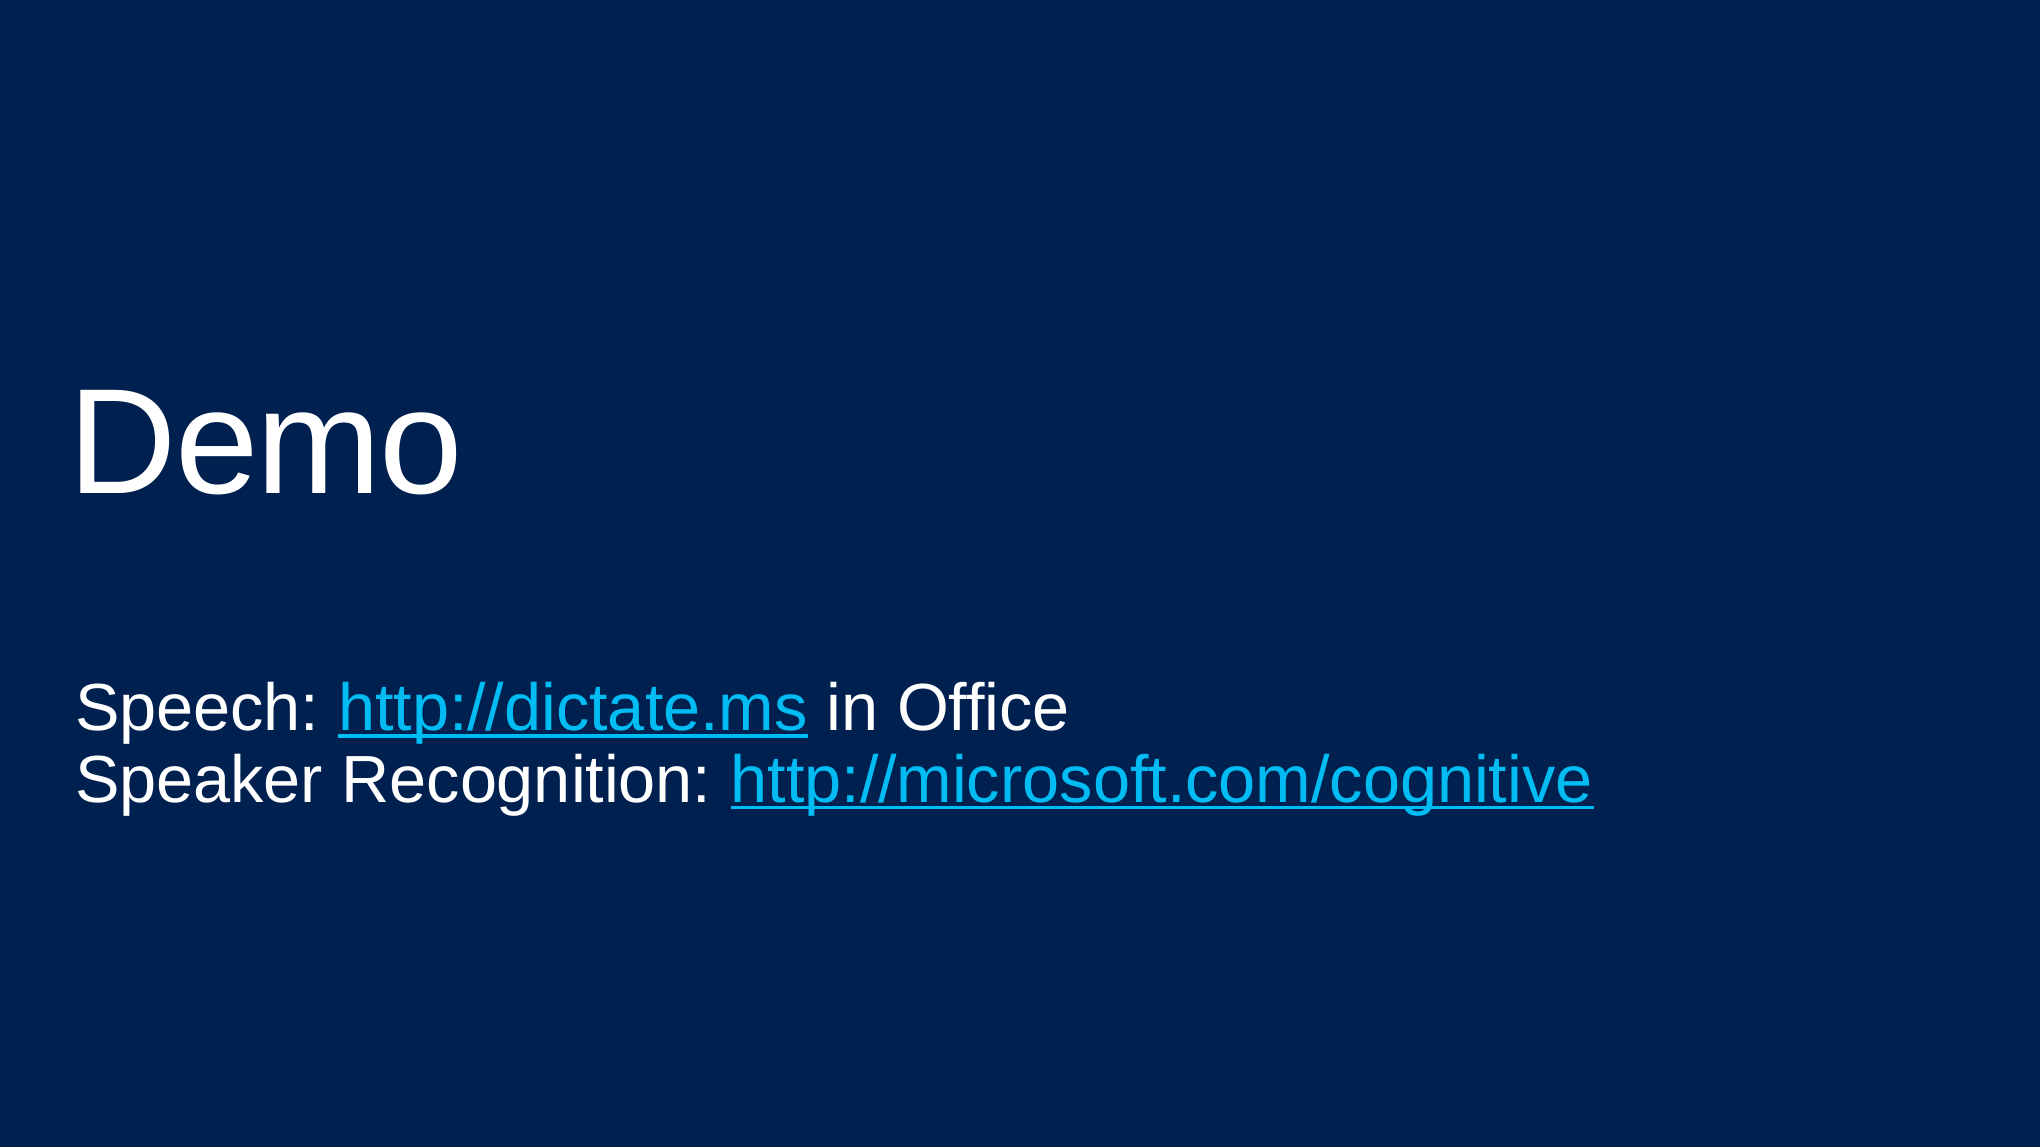

# Demo
Speech: http://dictate.ms in Office
Speaker Recognition: http://microsoft.com/cognitive